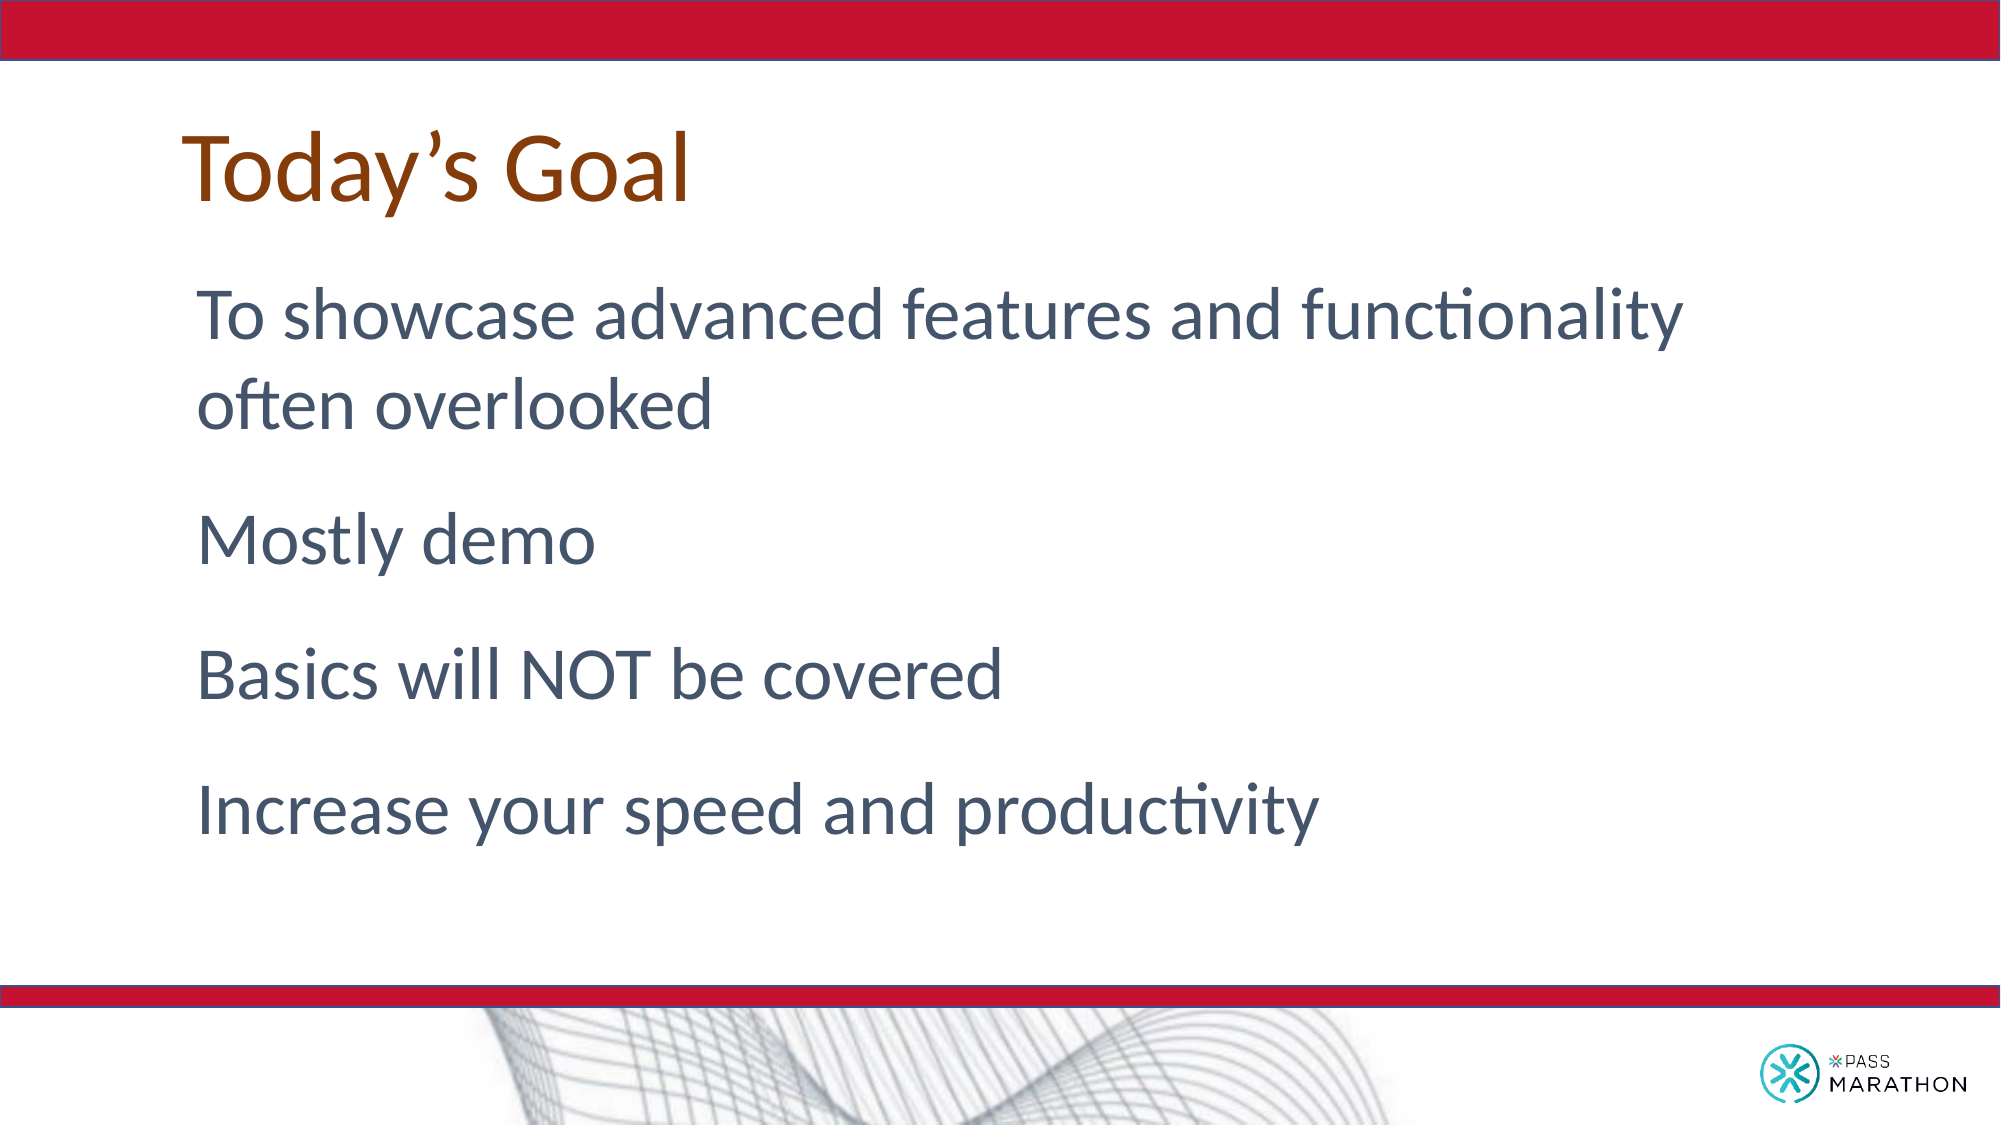

# Today’s Goal
To showcase advanced features and functionality often overlooked

Mostly demo

Basics will NOT be covered

Increase your speed and productivity